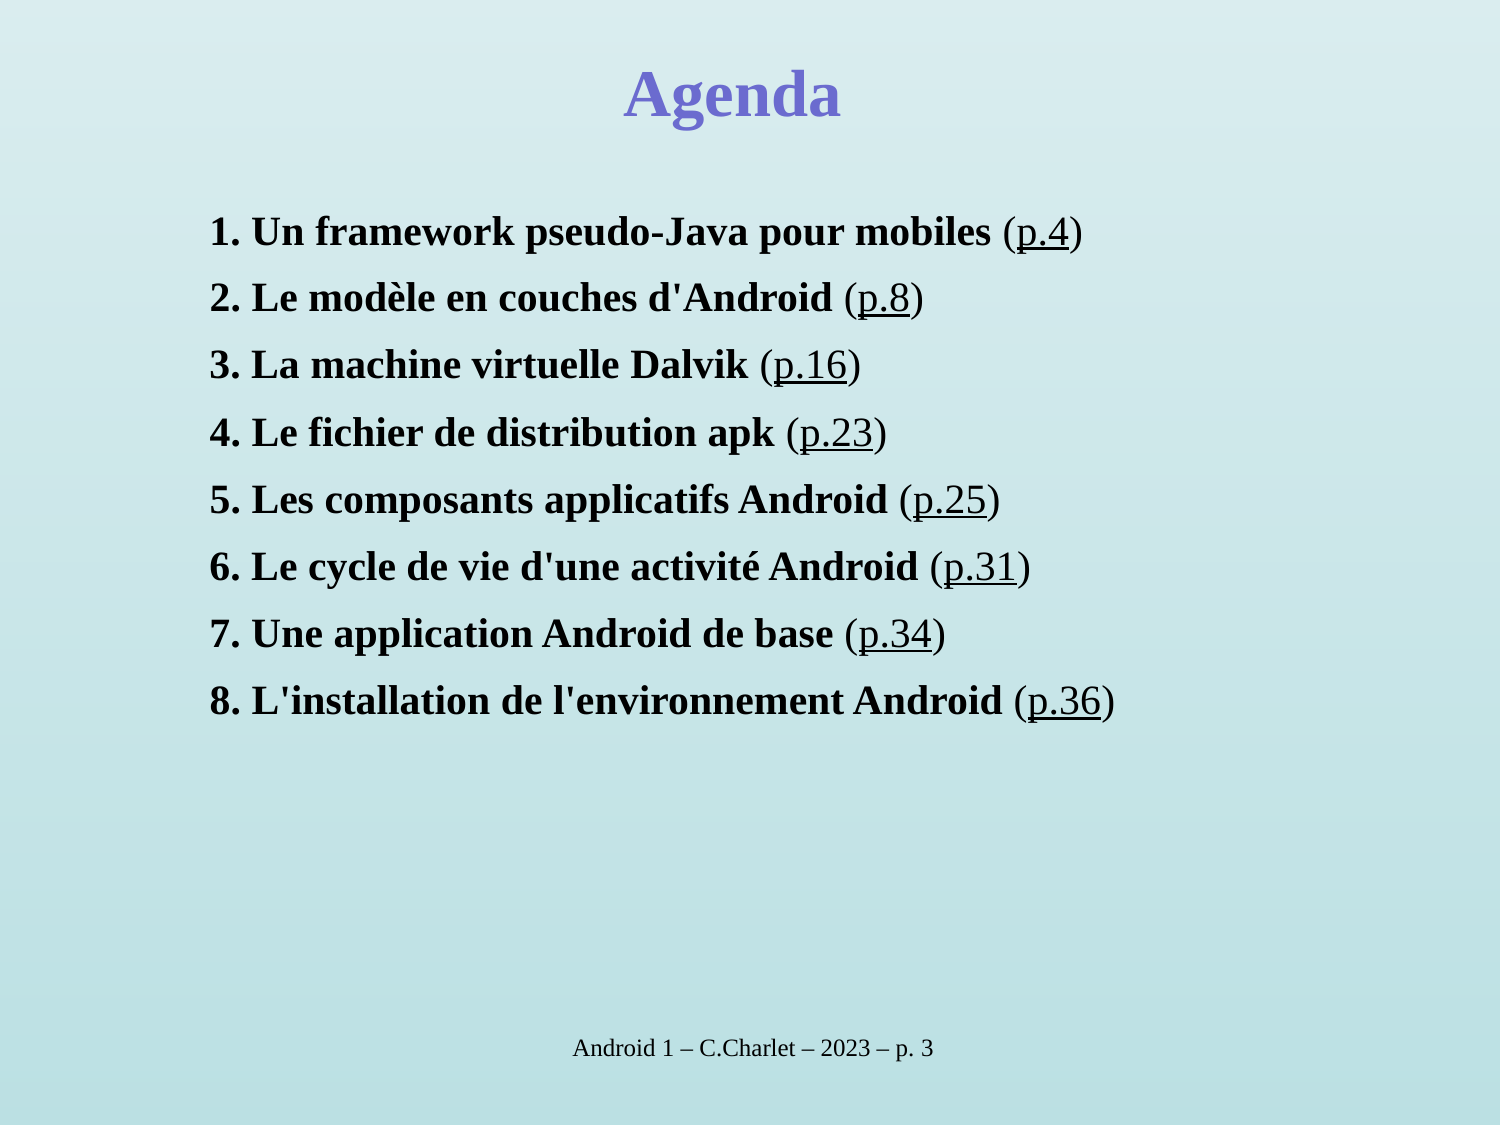

Agenda
1. Un framework pseudo-Java pour mobiles (p.4)
2. Le modèle en couches d'Android (p.8)
3. La machine virtuelle Dalvik (p.16)
4. Le fichier de distribution apk (p.23)
5. Les composants applicatifs Android (p.25)
6. Le cycle de vie d'une activité Android (p.31)
7. Une application Android de base (p.34)
8. L'installation de l'environnement Android (p.36)
 Android 1 – C.Charlet – 2023 – p. 3